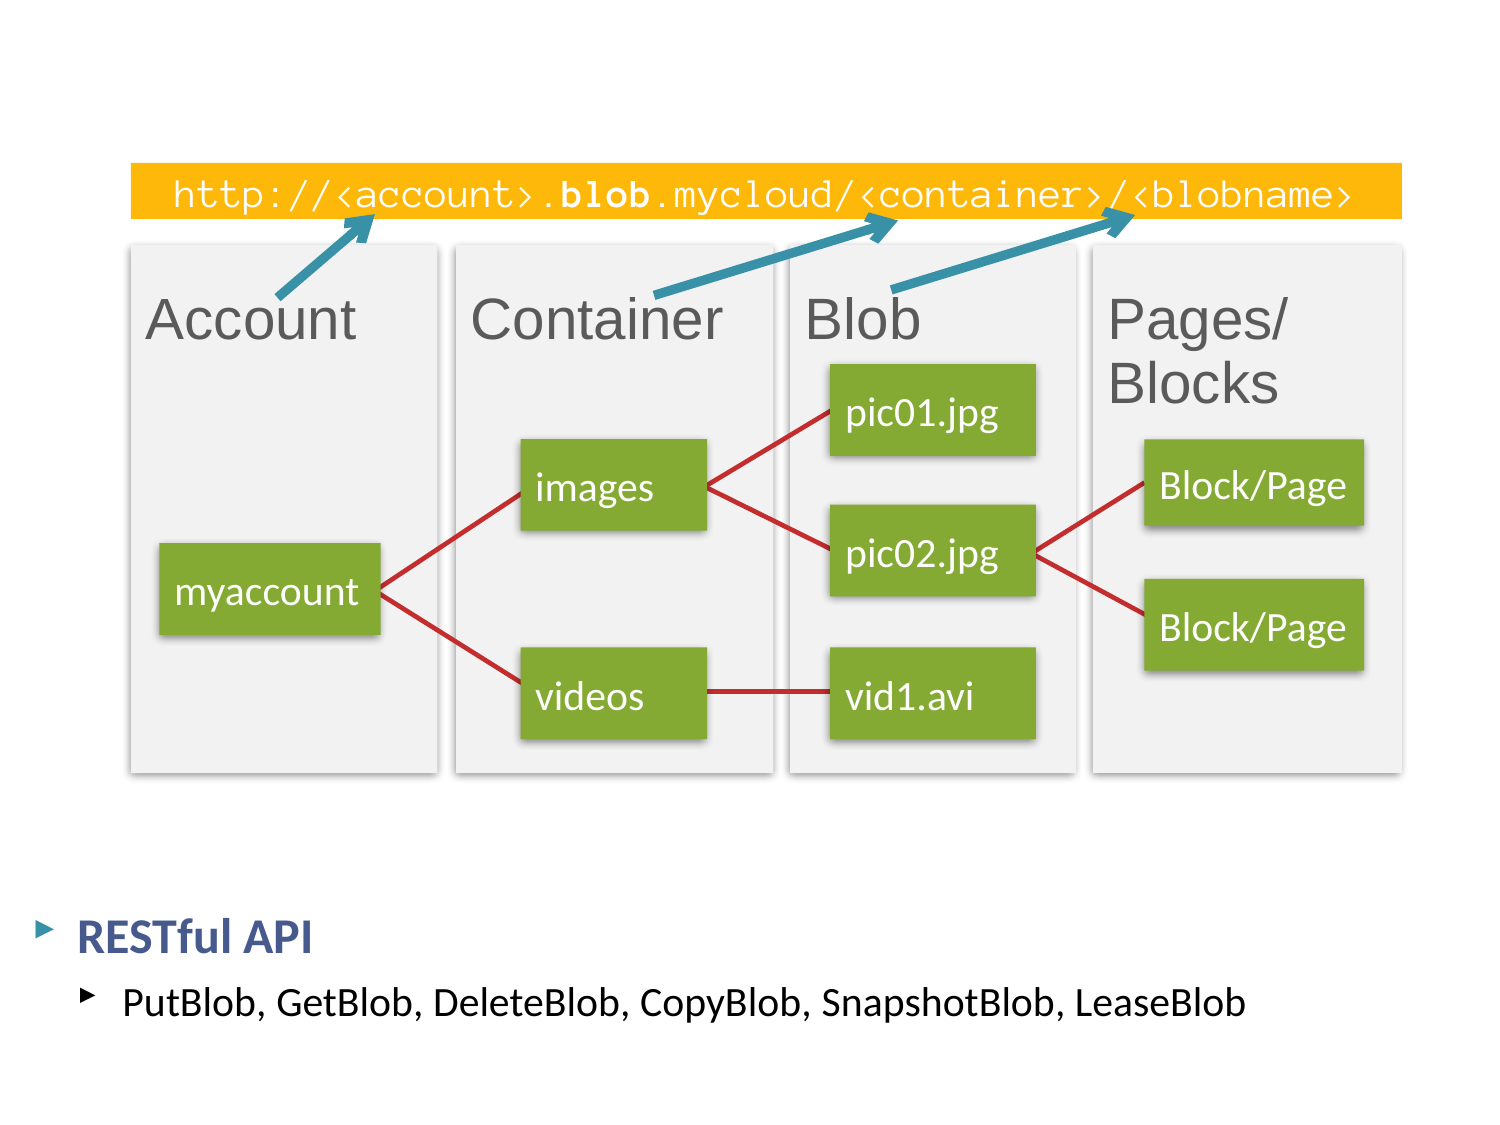

# BLOB
http://<account>.blob.mycloud/<container>/<blobname>
Blob
Pages/ Blocks
Account
Container
pic01.jpg
images
Block/Page
pic02.jpg
myaccount
Block/Page
videos
vid1.avi
RESTful API
PutBlob, GetBlob, DeleteBlob, CopyBlob, SnapshotBlob, LeaseBlob